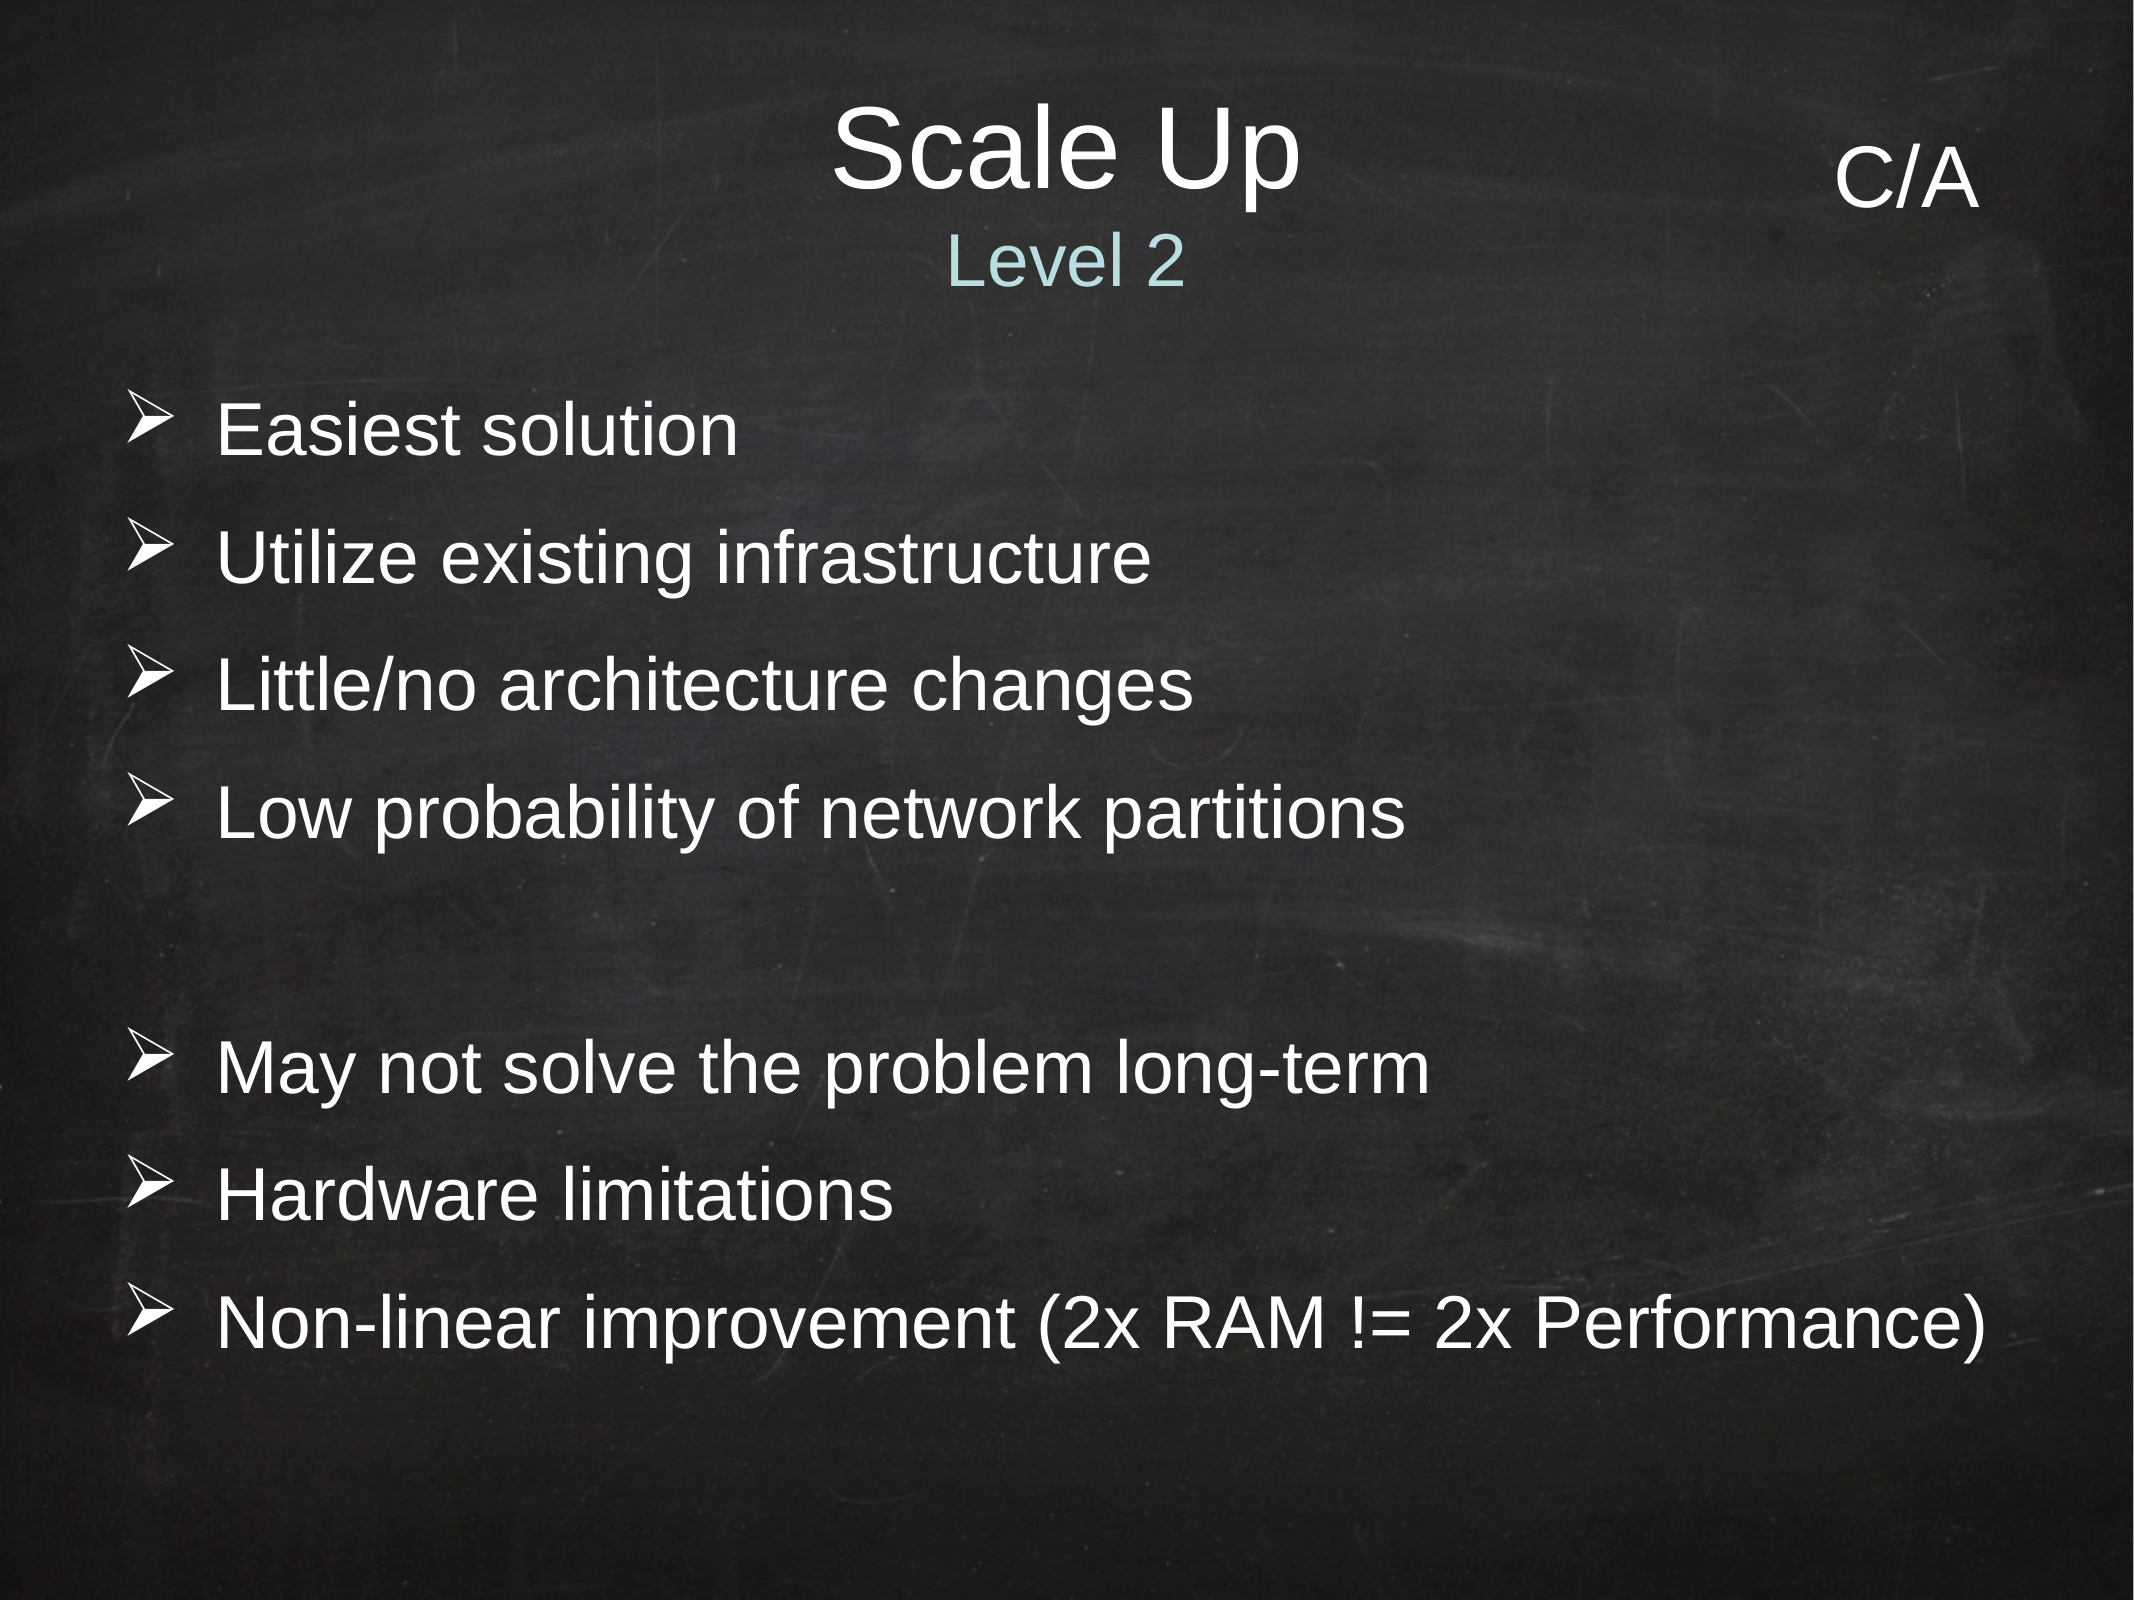

# Scale Up Level 2
C/A
Easiest solution
Utilize existing infrastructure
Little/no architecture changes
Low probability of network partitions

May not solve the problem long-term
Hardware limitations
Non-linear improvement (2x RAM != 2x Performance)